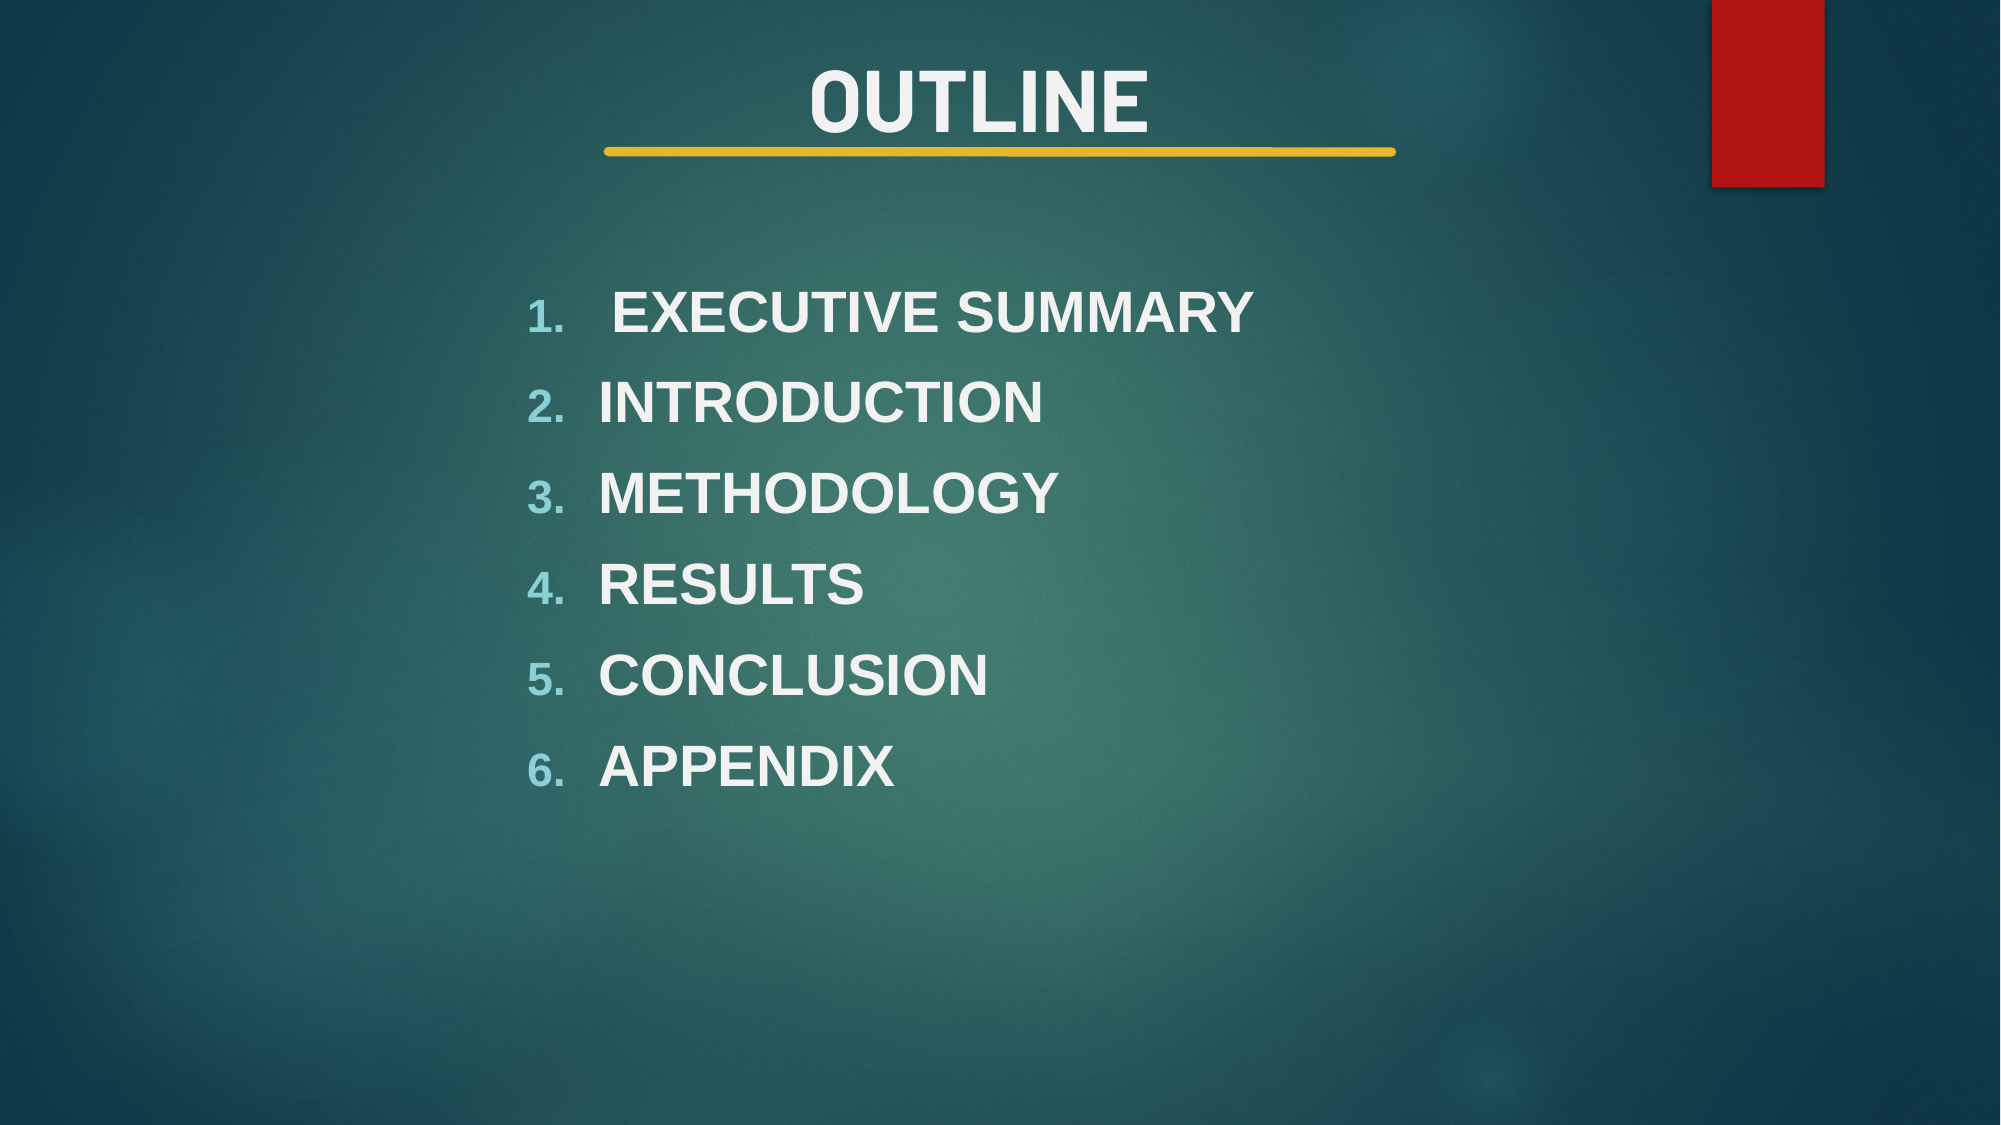

# OUTLINE
EXECUTIVE SUMMARY
 INTRODUCTION
 METHODOLOGY
 RESULTS
 CONCLUSION
 APPENDIX